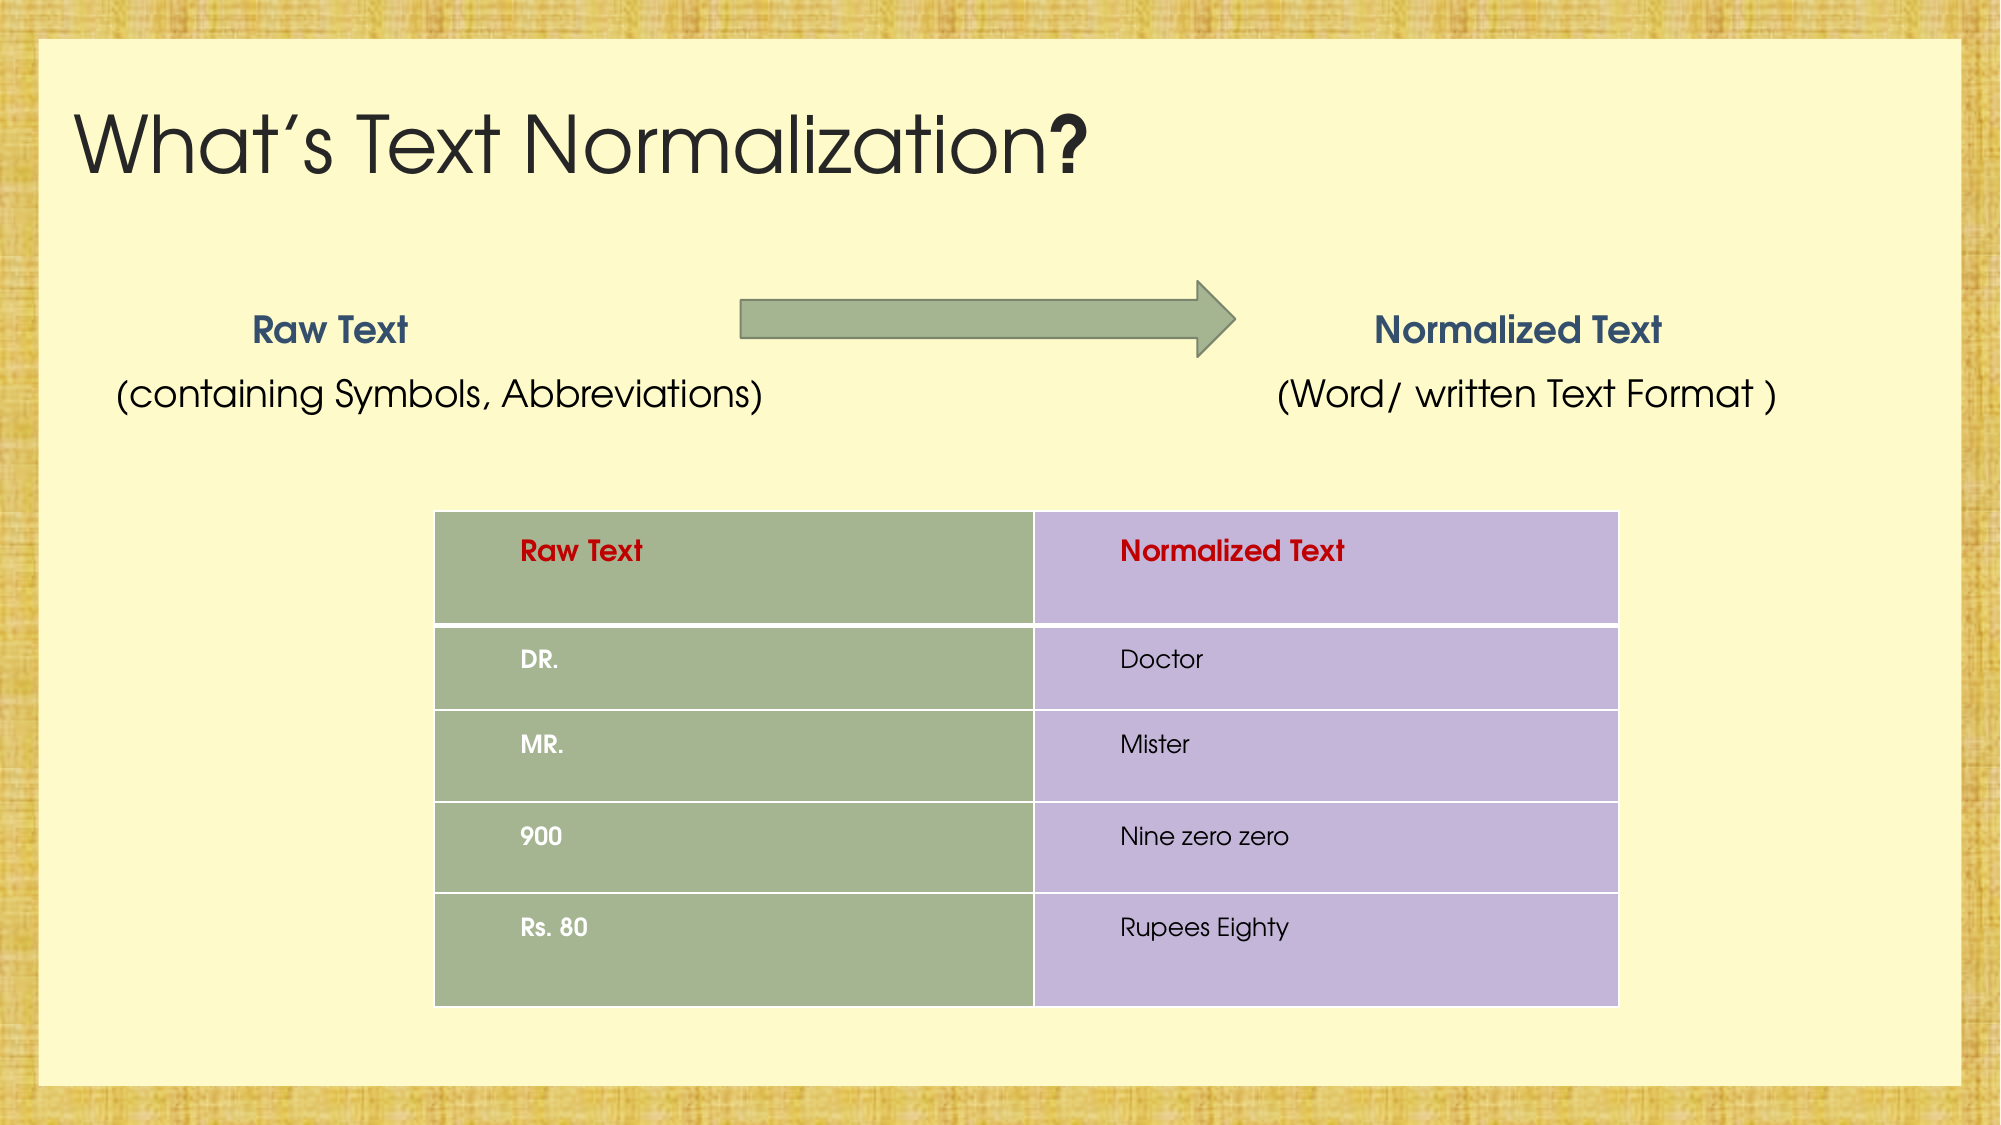

# What’s Text Normalization?

                 Raw Text                                                                                            Normalized Text
    (containing Symbols, Abbreviations)                                                 (Word/ written Text Format )

| Raw Text | Normalized Text |
| --- | --- |
| DR. | Doctor |
| MR. | Mister |
| 900 | Nine zero zero |
| Rs. 80 | Rupees Eighty |